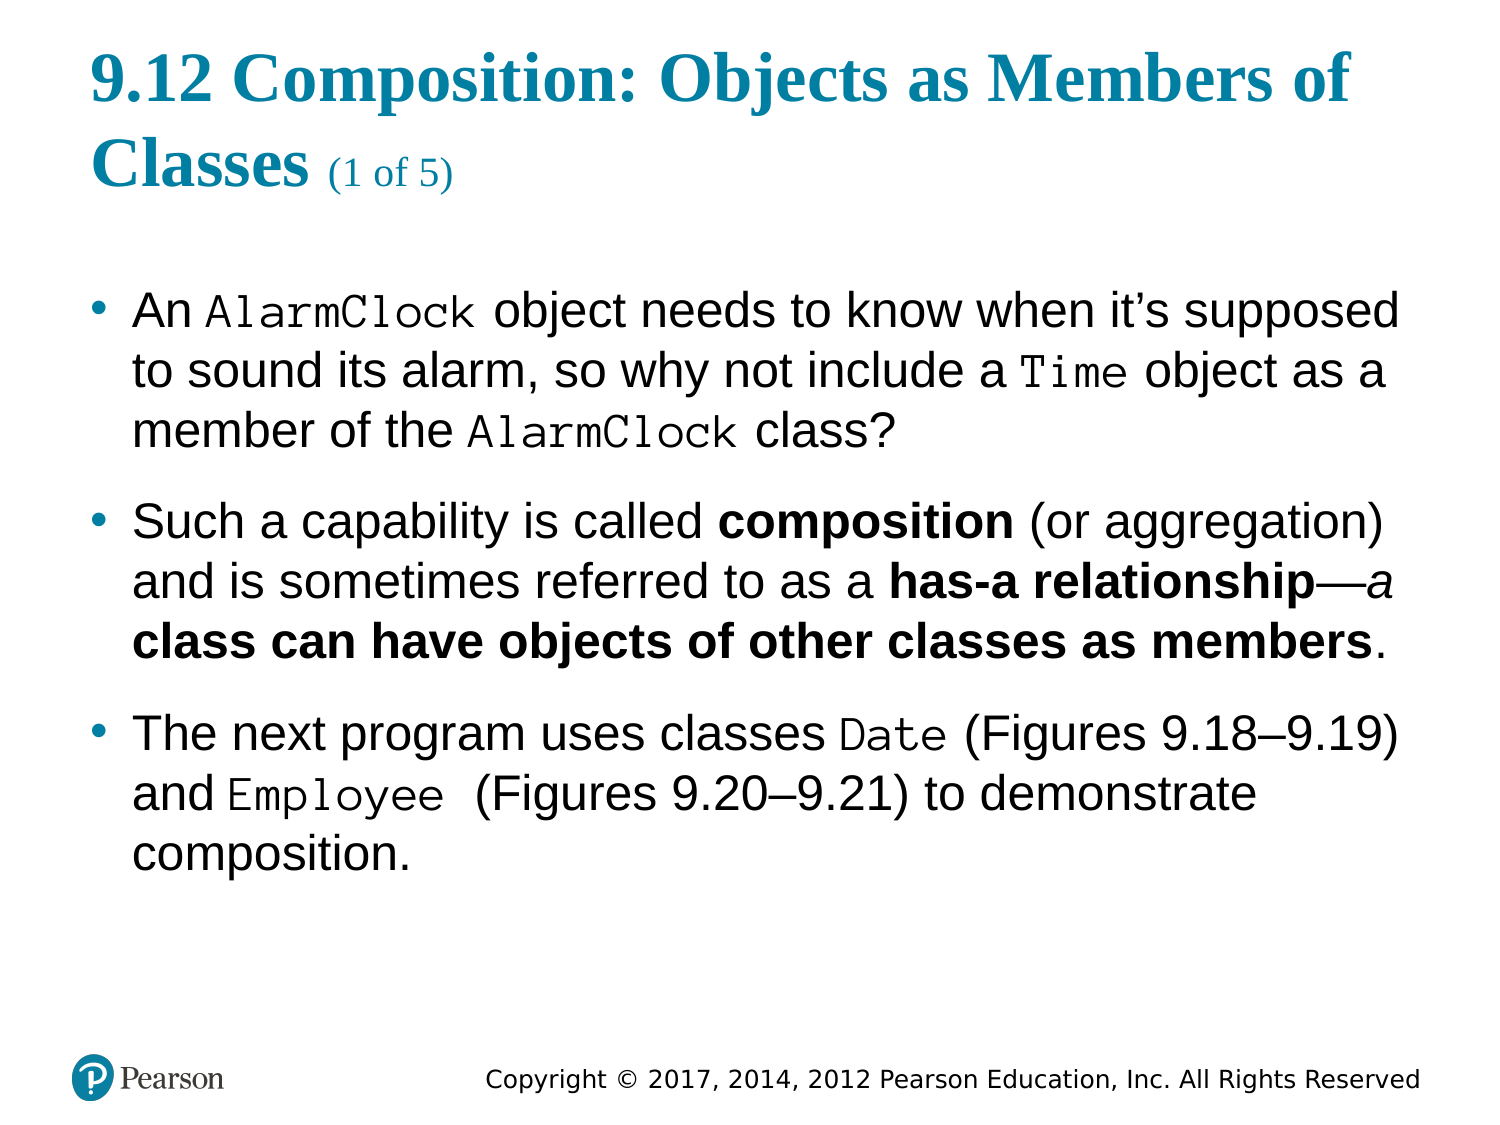

# 9.12 Composition: Objects as Members of Classes (1 of 5)
An AlarmClock object needs to know when it’s supposed to sound its alarm, so why not include a Time object as a member of the AlarmClock class?
Such a capability is called composition (or aggregation) and is sometimes referred to as a has-a relationship—a class can have objects of other classes as members.
The next program uses classes Date (Figures 9.18–9.19) and Employee (Figures 9.20–9.21) to demonstrate composition.